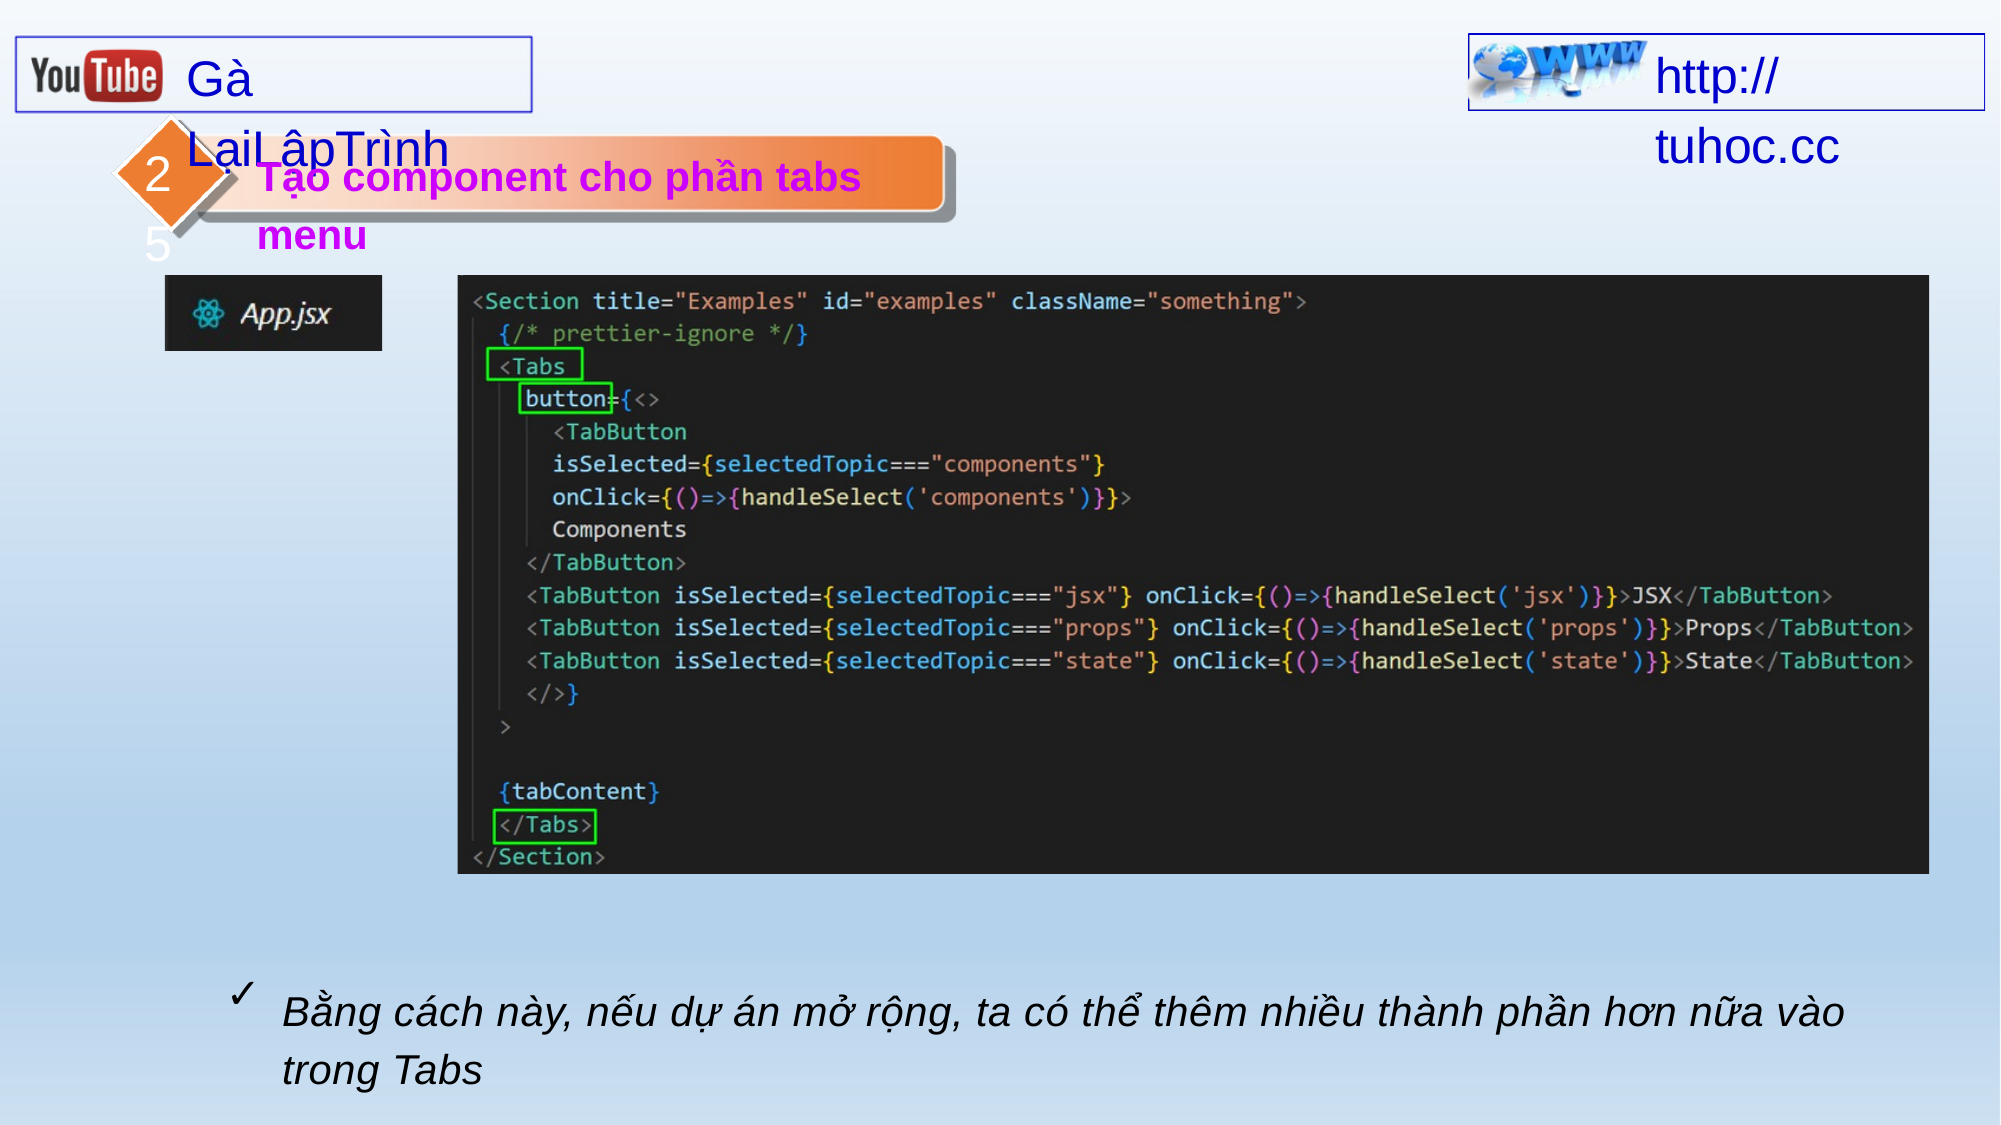

http:// tuhoc.cc

Gà LạiLậpTrình

25
Tạo component cho phần tabs menu

✓
Bằng cách này, nếu dự án mở rộng, ta có thể thêm nhiều thành phần hơn nữa vào trong Tabs